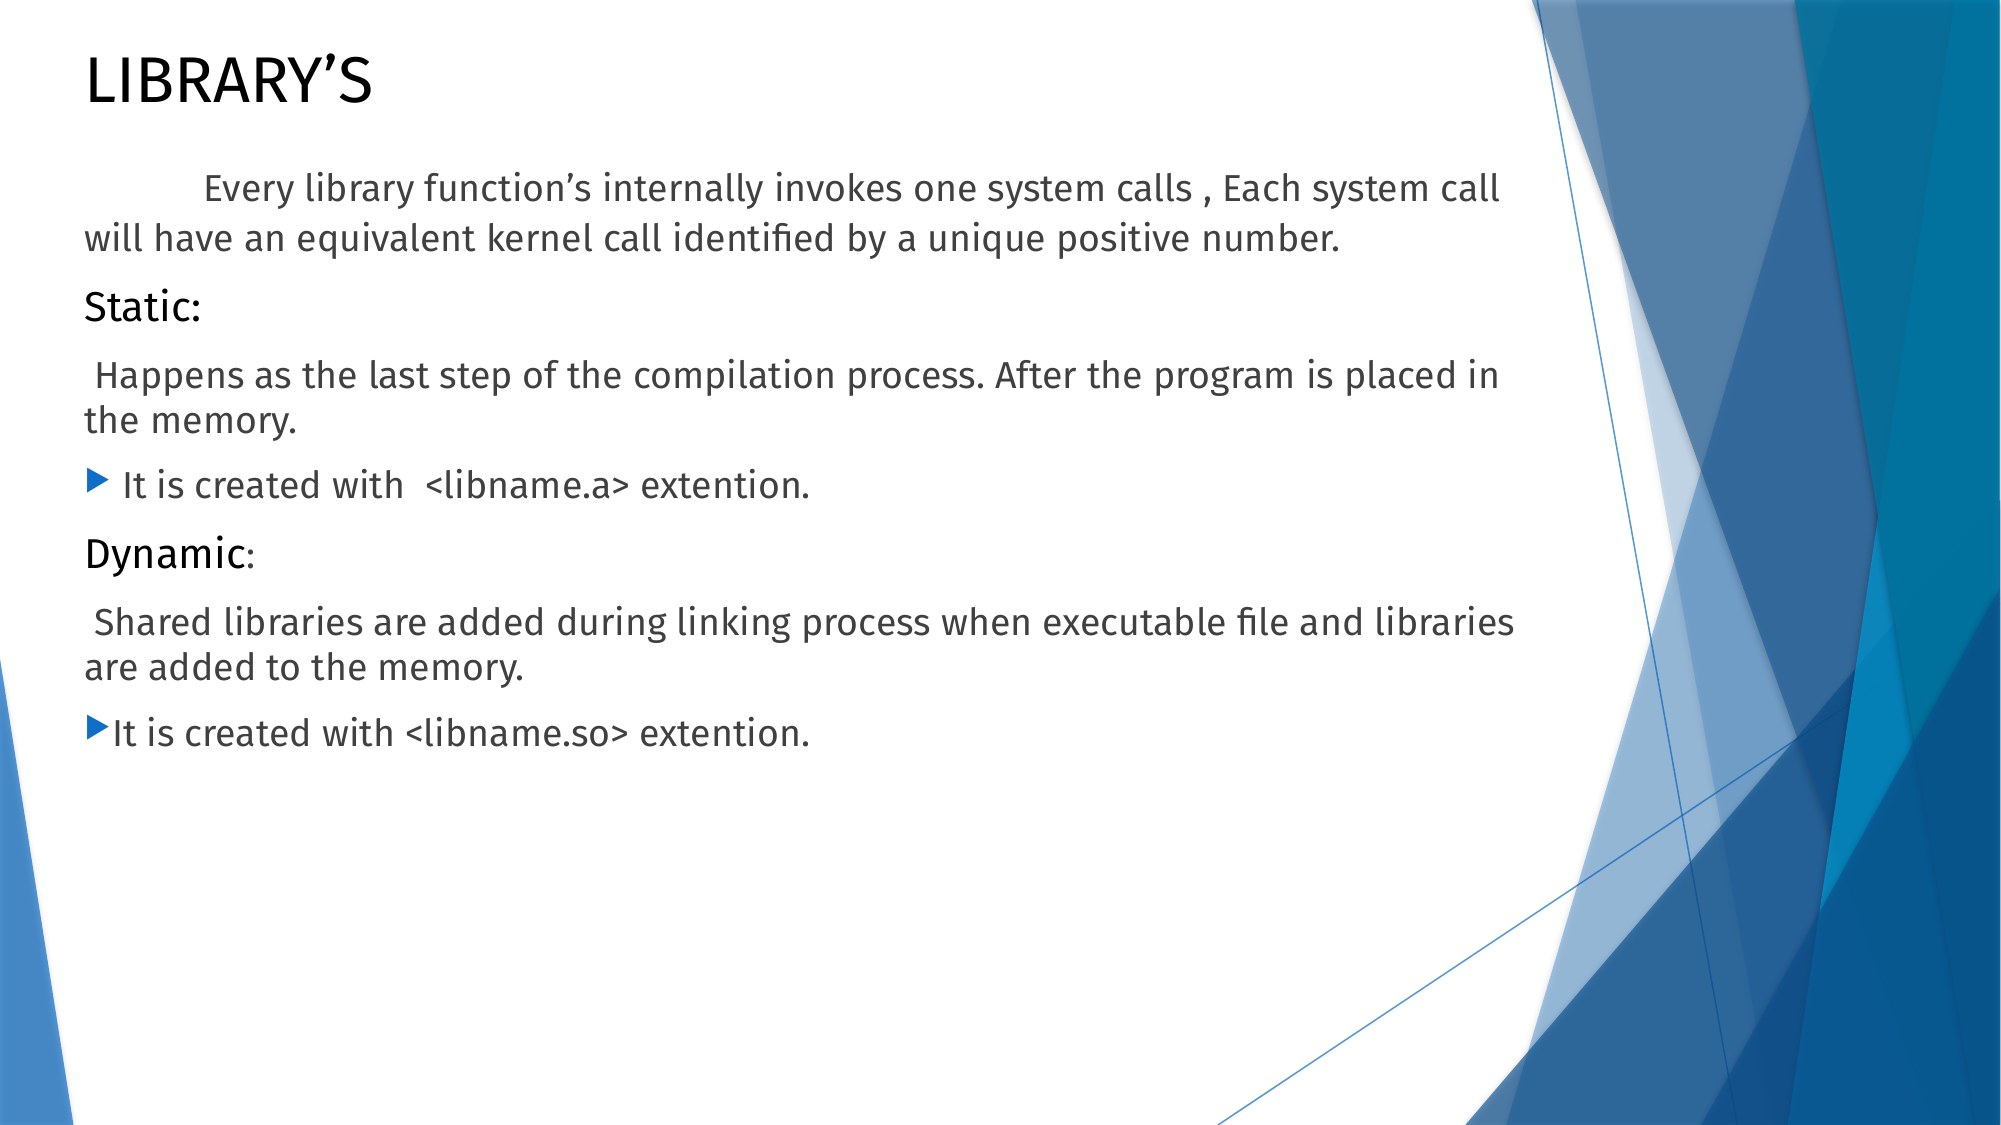

LIBRARY’S
       Every library function’s internally invokes one system calls , Each system call will have an equivalent kernel call identified by a unique positive number.
Static:
 Happens as the last step of the compilation process. After the program is placed in the memory.
 It is created with  <libname.a> extention.
Dynamic:
 Shared libraries are added during linking process when executable file and libraries are added to the memory.
It is created with <libname.so> extention.